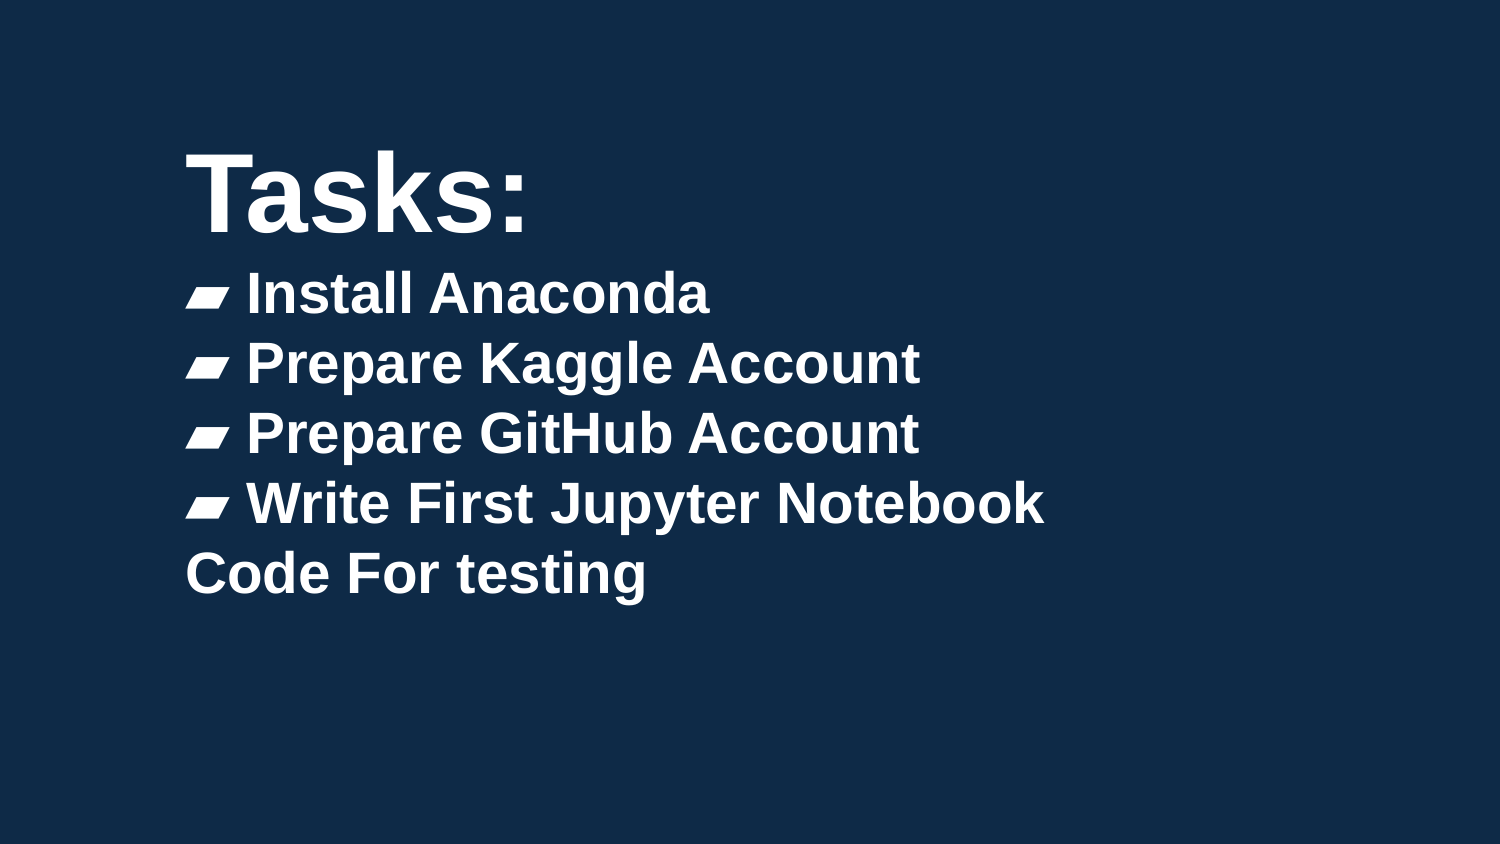

Tasks:
▰ Install Anaconda
▰ Prepare Kaggle Account
▰ Prepare GitHub Account
▰ Write First Jupyter Notebook
Code For testing